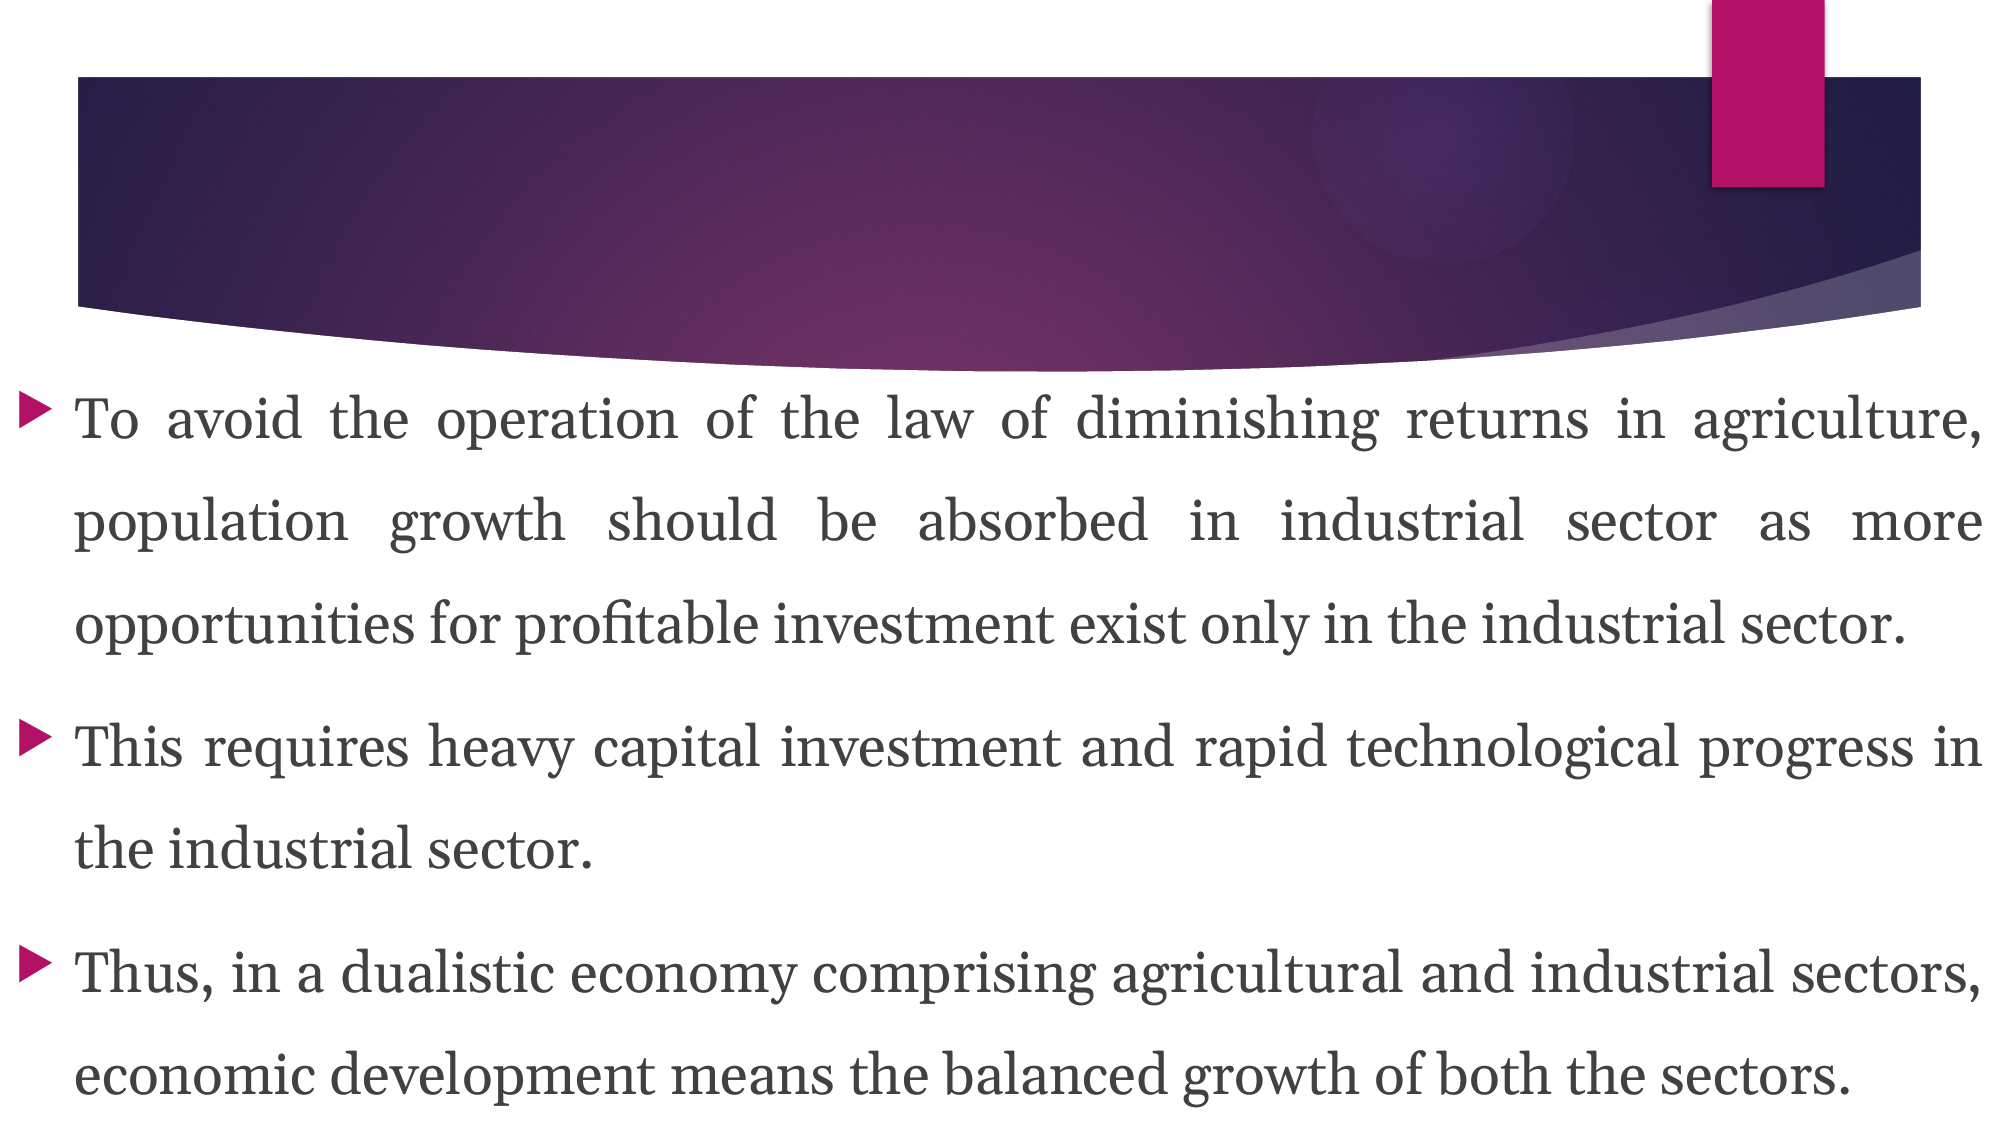

#
To avoid the operation of the law of diminishing returns in agriculture, population growth should be absorbed in industrial sector as more opportunities for profitable investment exist only in the industrial sector.
This requires heavy capital investment and rapid technological progress in the industrial sector.
Thus, in a dualistic economy comprising agricultural and industrial sectors, economic development means the balanced growth of both the sectors.